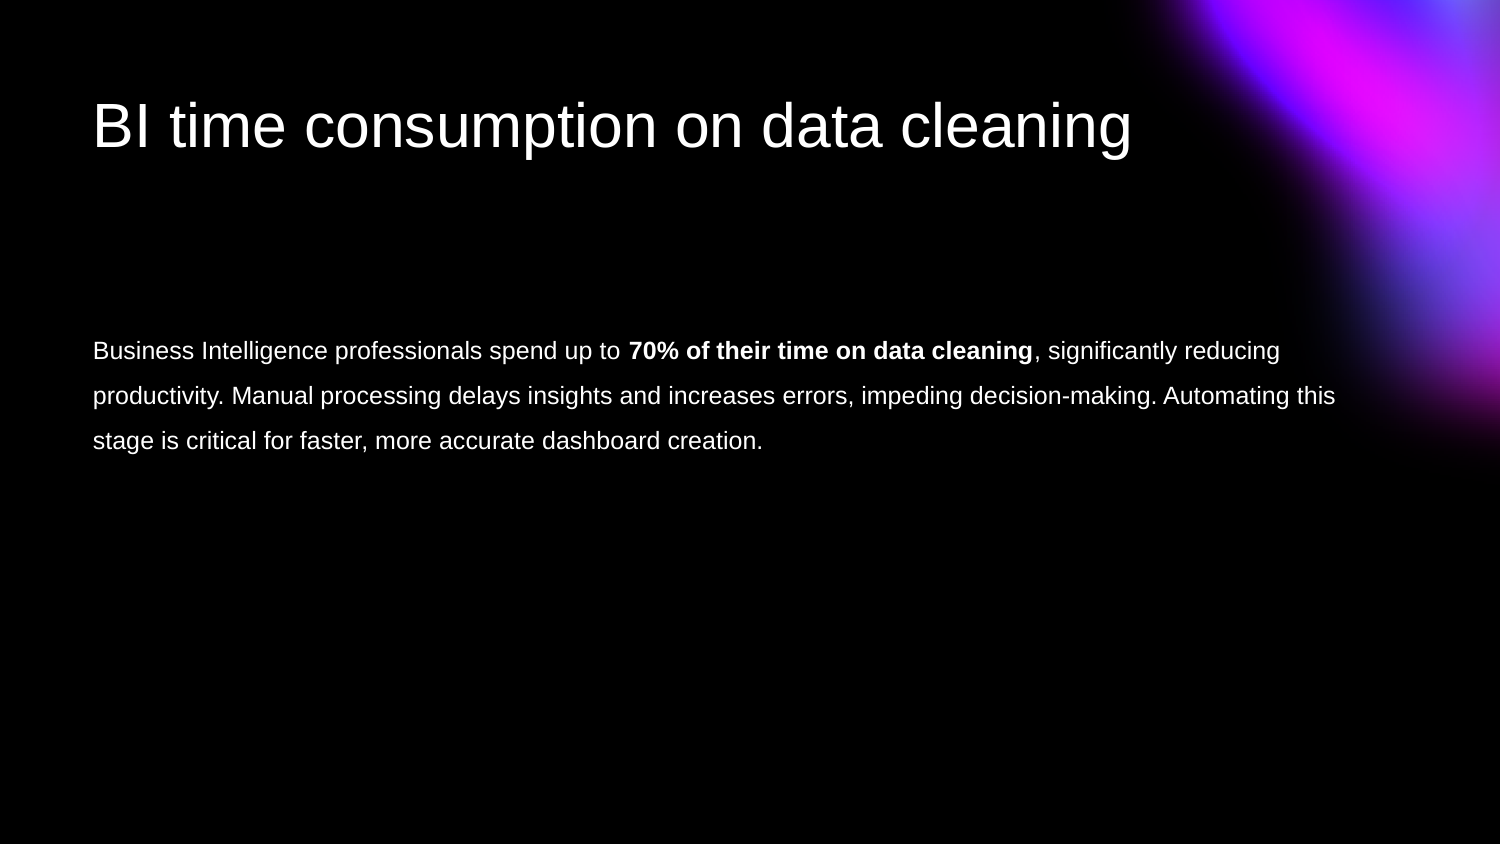

BI time consumption on data cleaning
Business Intelligence professionals spend up to 70% of their time on data cleaning, significantly reducing productivity. Manual processing delays insights and increases errors, impeding decision-making. Automating this stage is critical for faster, more accurate dashboard creation.